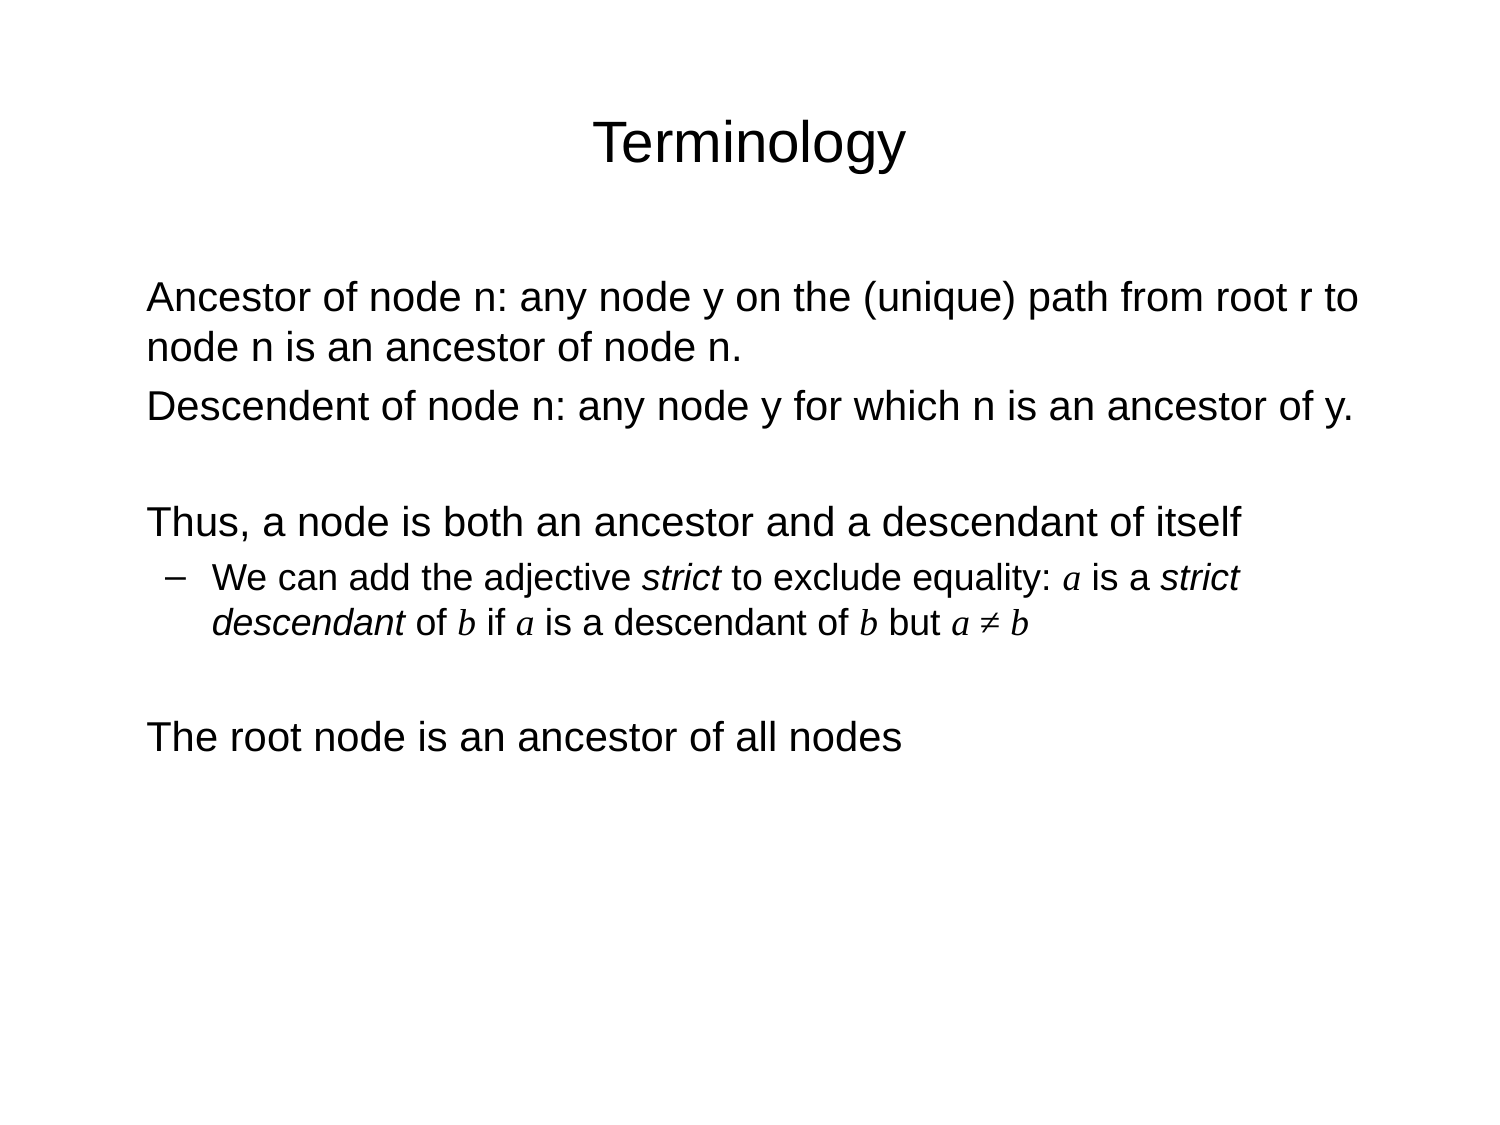

# Terminology
	Ancestor of node n: any node y on the (unique) path from root r to node n is an ancestor of node n.
	Descendent of node n: any node y for which n is an ancestor of y.

	Thus, a node is both an ancestor and a descendant of itself
We can add the adjective strict to exclude equality: a is a strict descendant of b if a is a descendant of b but a ≠ b

	The root node is an ancestor of all nodes